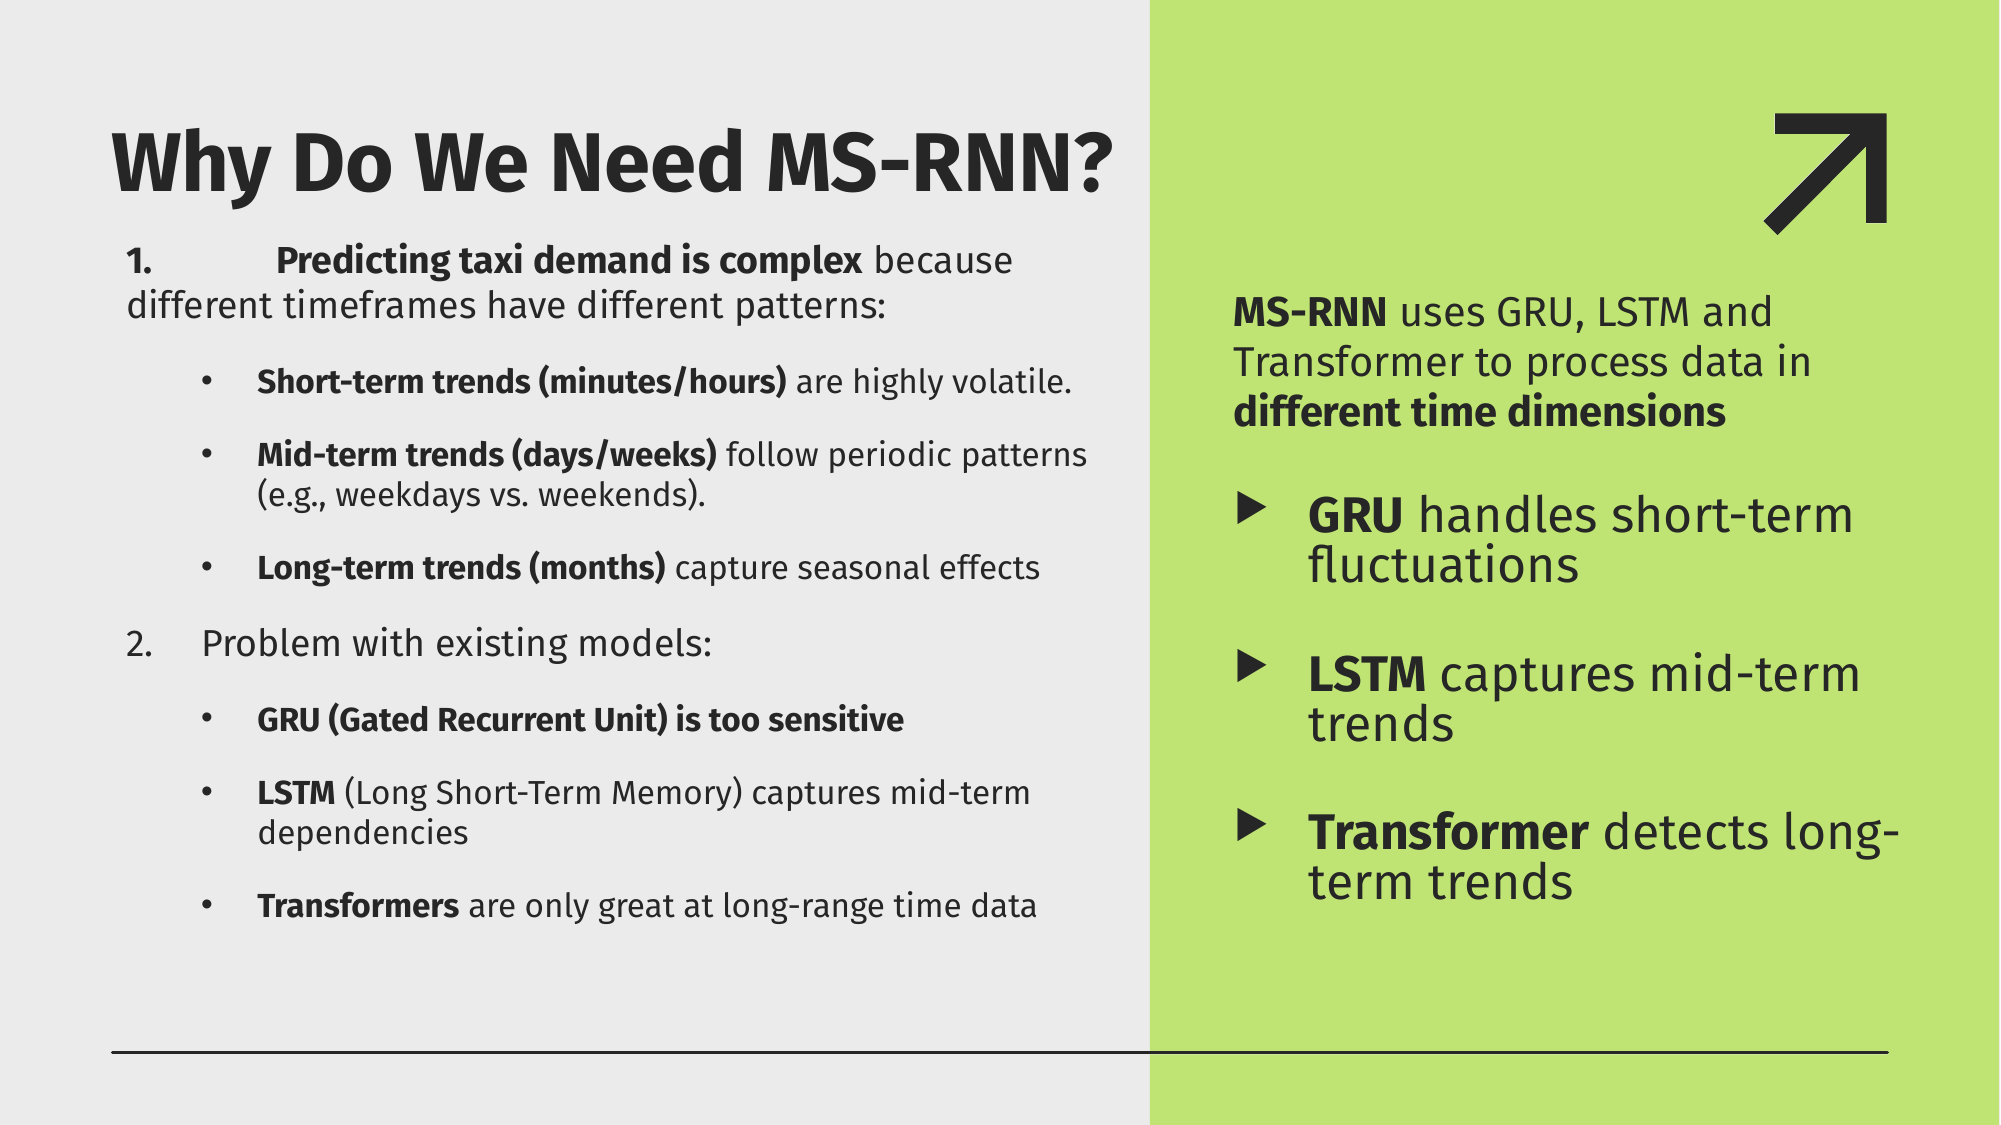

# Why Do We Need MS-RNN?
1.	Predicting taxi demand is complex because 	different timeframes have different patterns:
Short-term trends (minutes/hours) are highly volatile.
Mid-term trends (days/weeks) follow periodic patterns (e.g., weekdays vs. weekends).
Long-term trends (months) capture seasonal effects
Problem with existing models:
GRU (Gated Recurrent Unit) is too sensitive
LSTM (Long Short-Term Memory) captures mid-term dependencies
Transformers are only great at long-range time data
MS-RNN uses GRU, LSTM and Transformer to process data in different time dimensions
GRU handles short-term fluctuations
LSTM captures mid-term trends
Transformer detects long-term trends